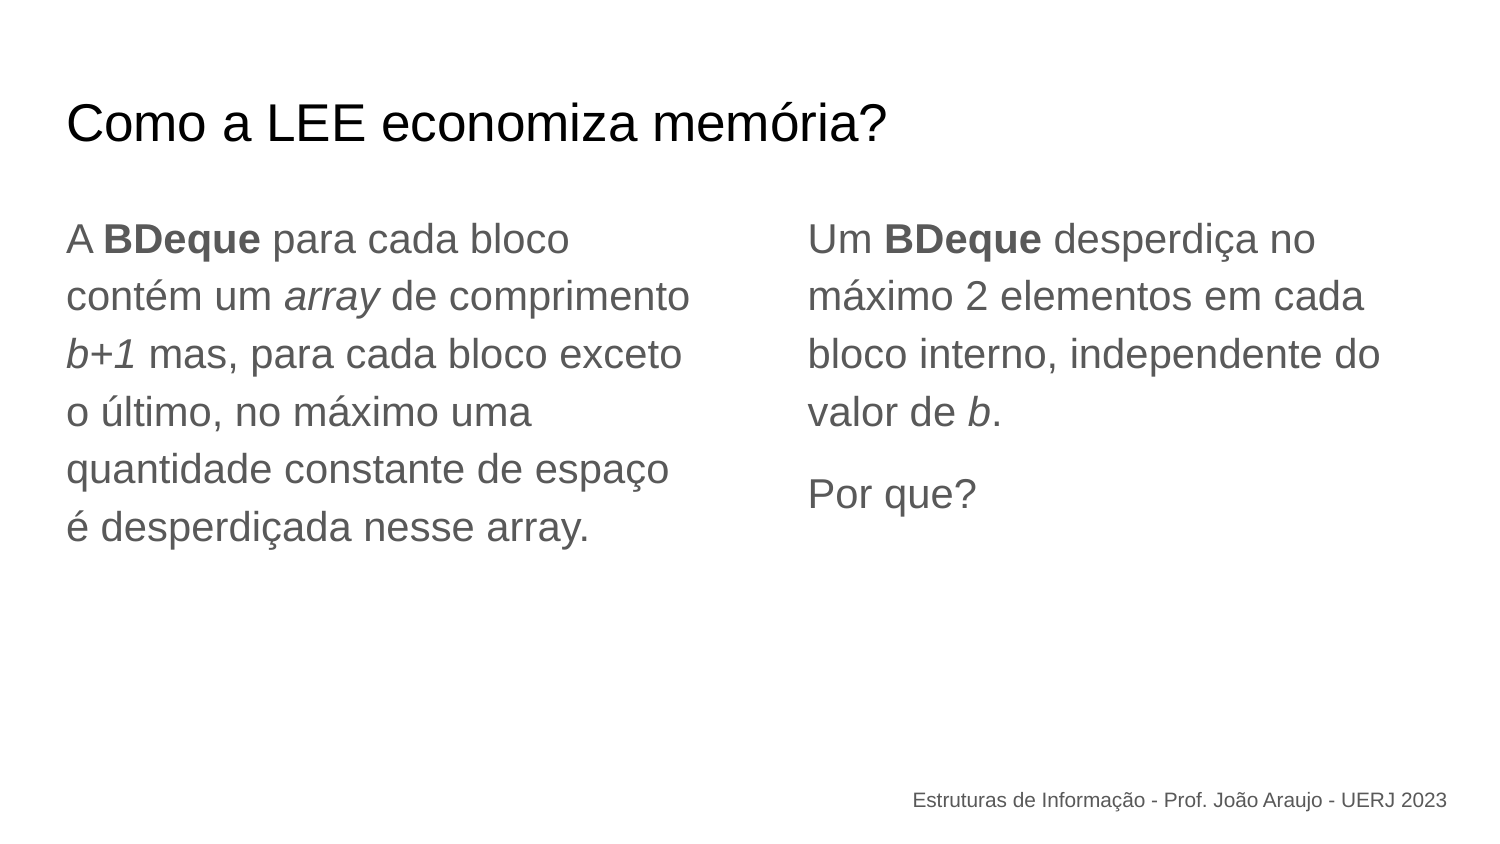

# Como a LEE economiza memória?
A BDeque para cada bloco contém um array de comprimento b+1 mas, para cada bloco exceto o último, no máximo uma quantidade constante de espaço é desperdiçada nesse array.

Um BDeque desperdiça no máximo 2 elementos em cada bloco interno, independente do valor de b.
Por que?